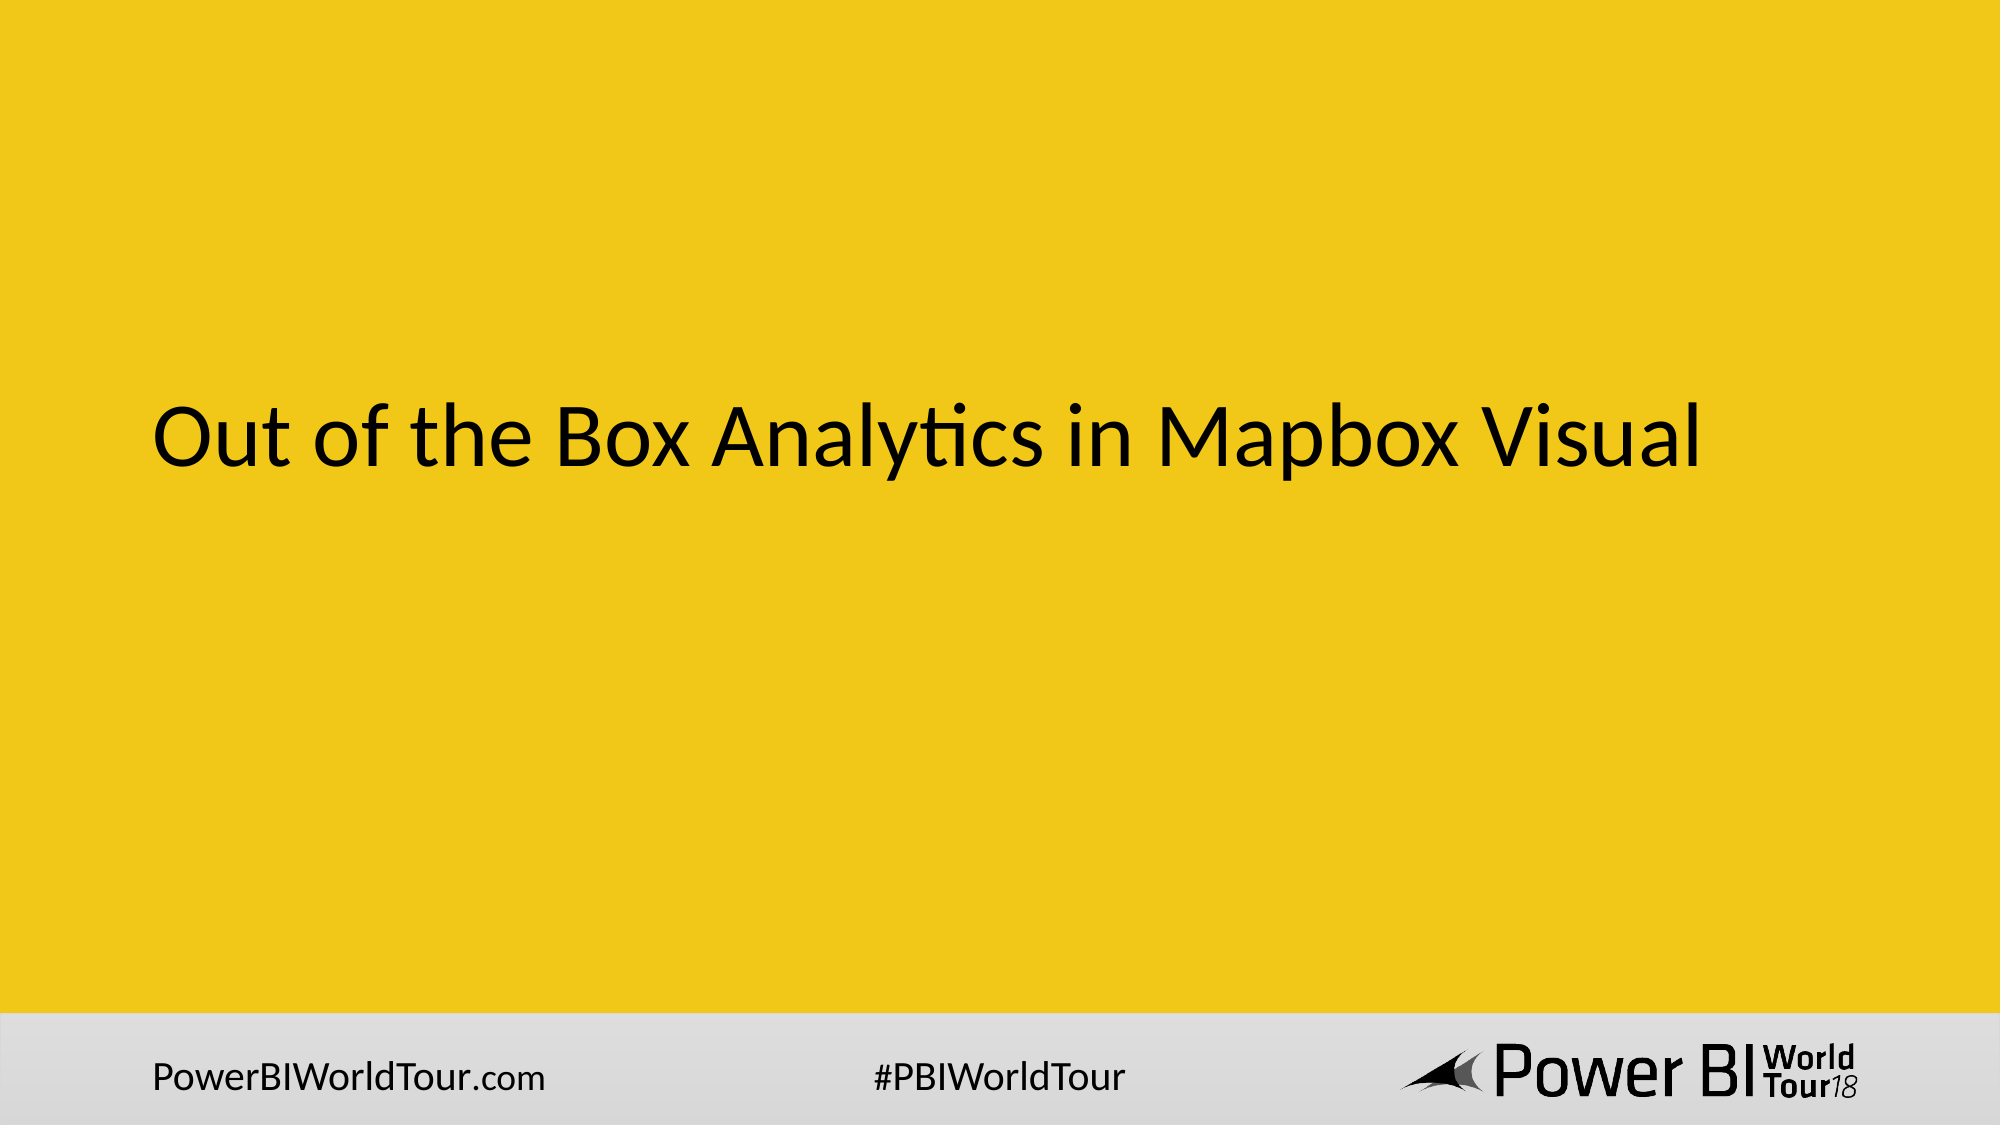

# Out of the Box Analytics in Mapbox Visual